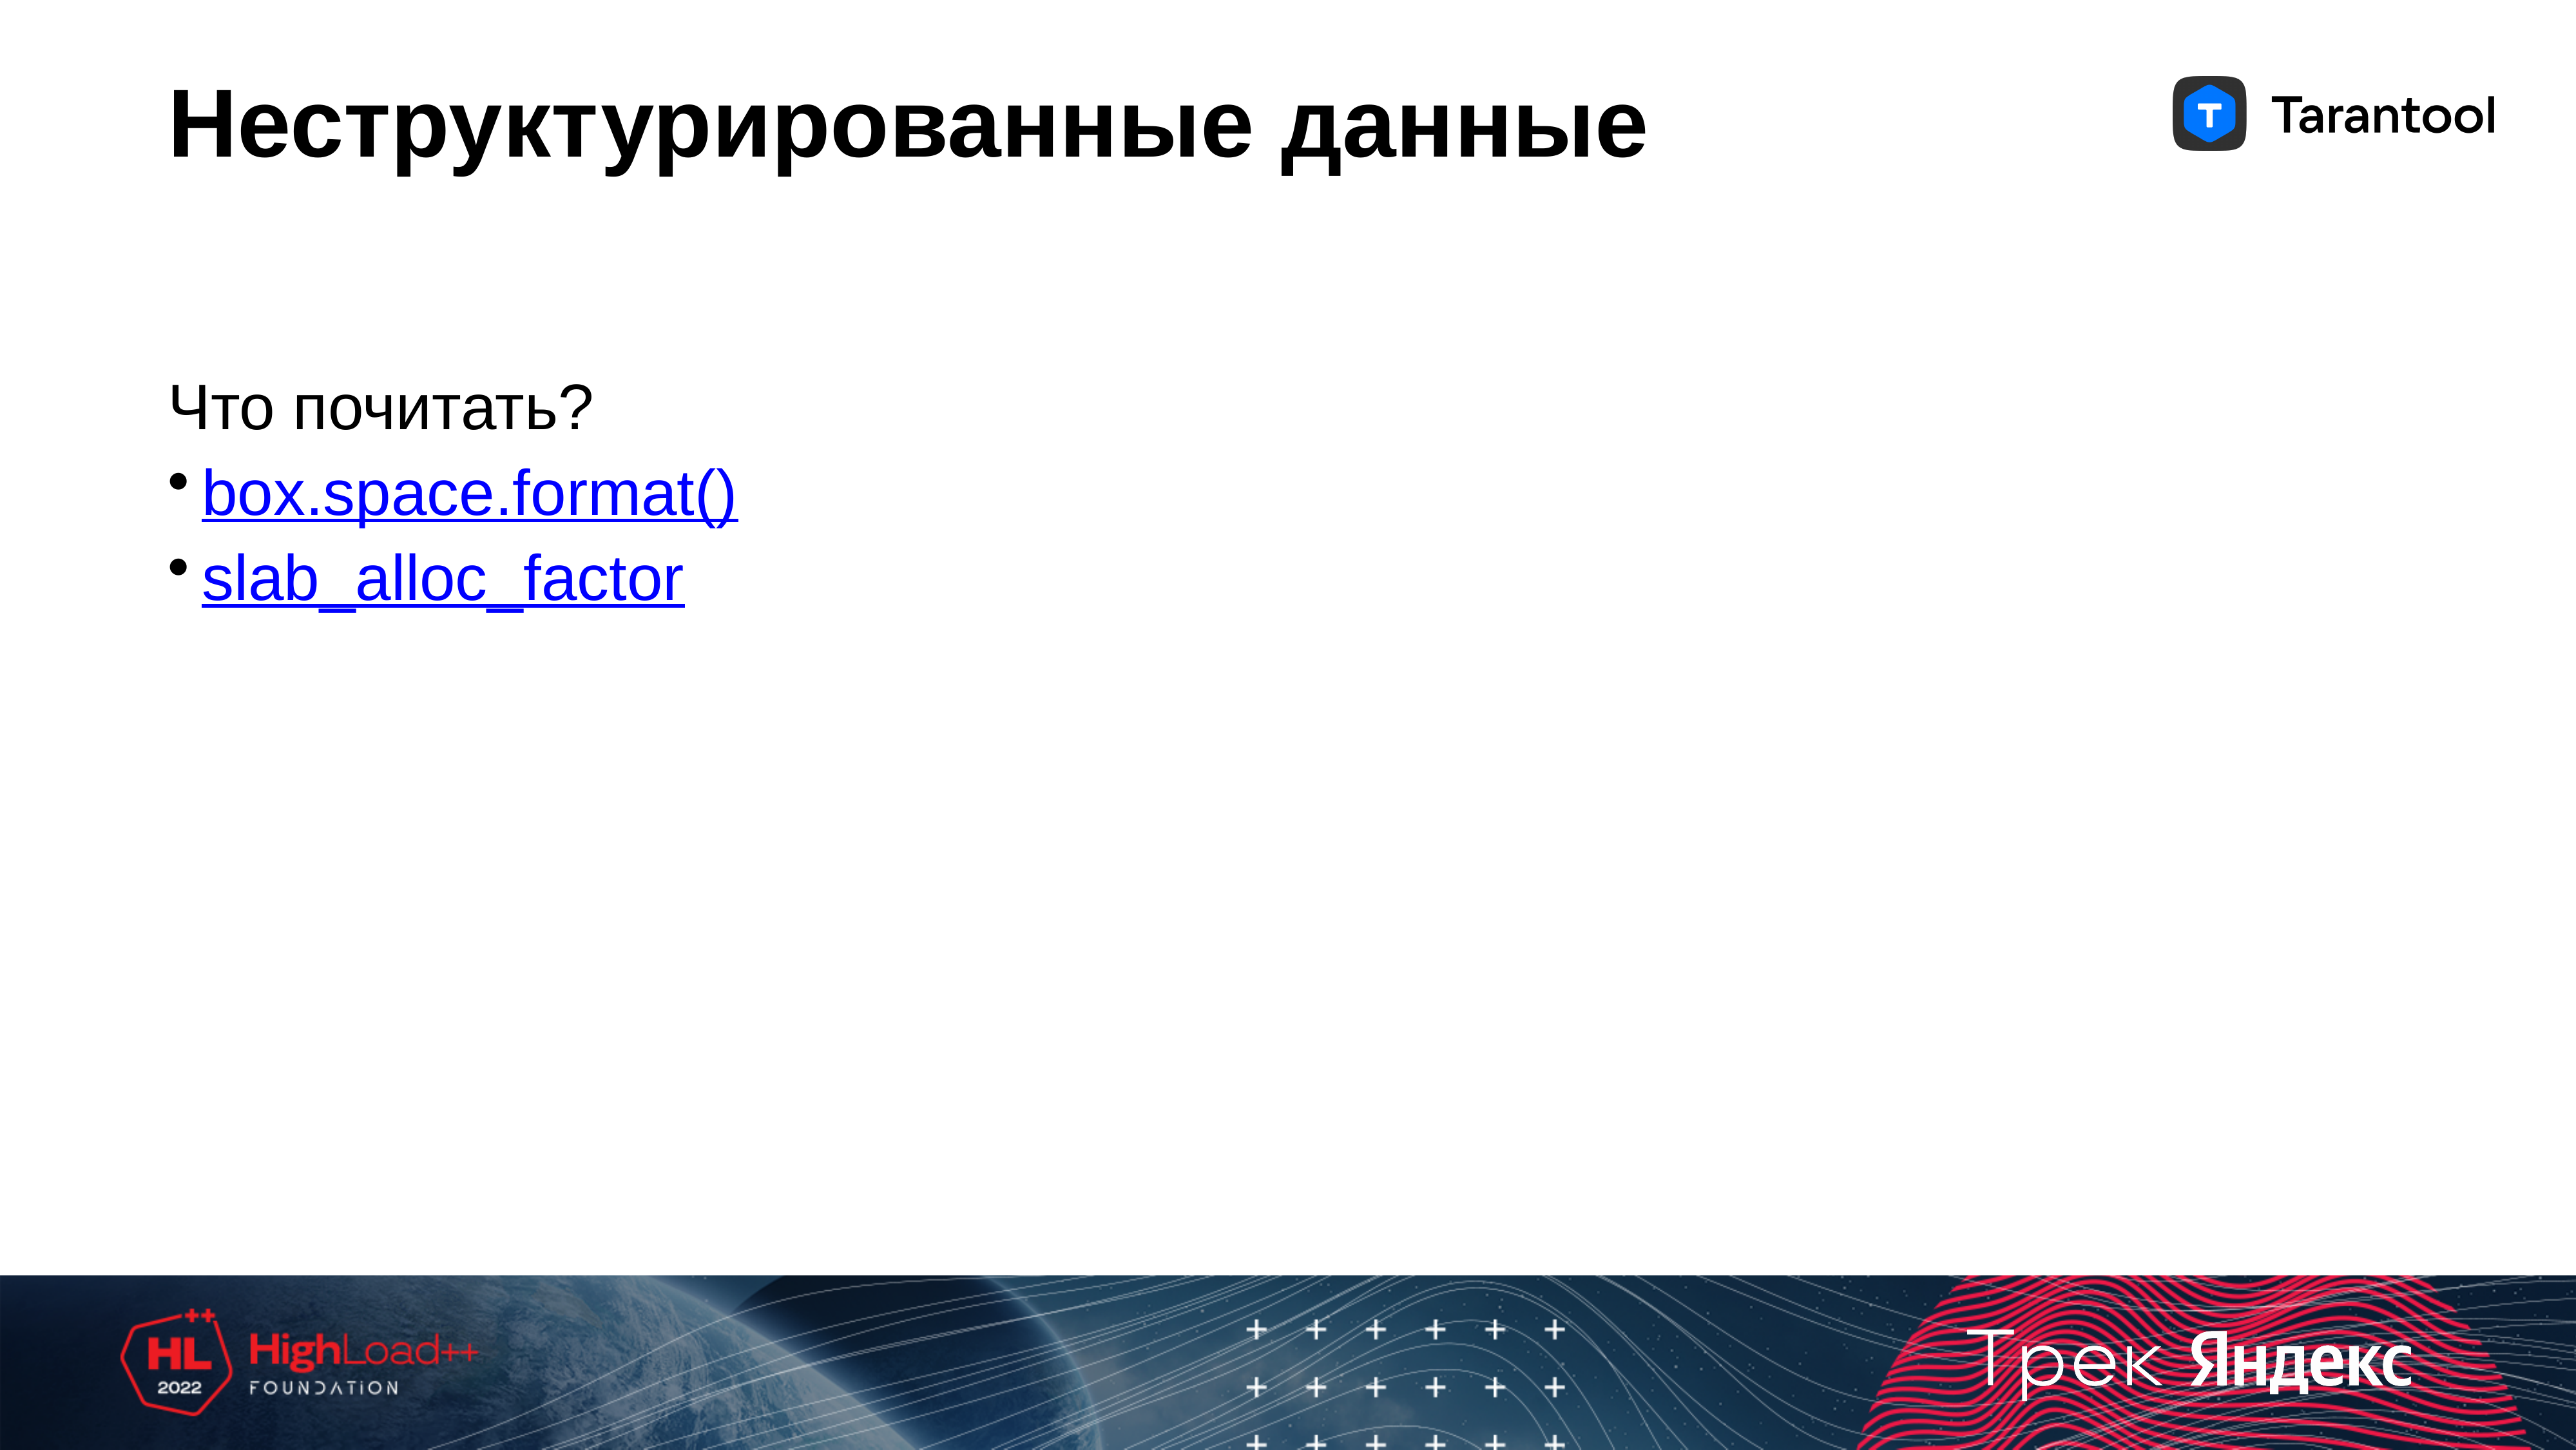

# Неструктурированные данные
Что почитать?
box.space.format()
slab_alloc_factor